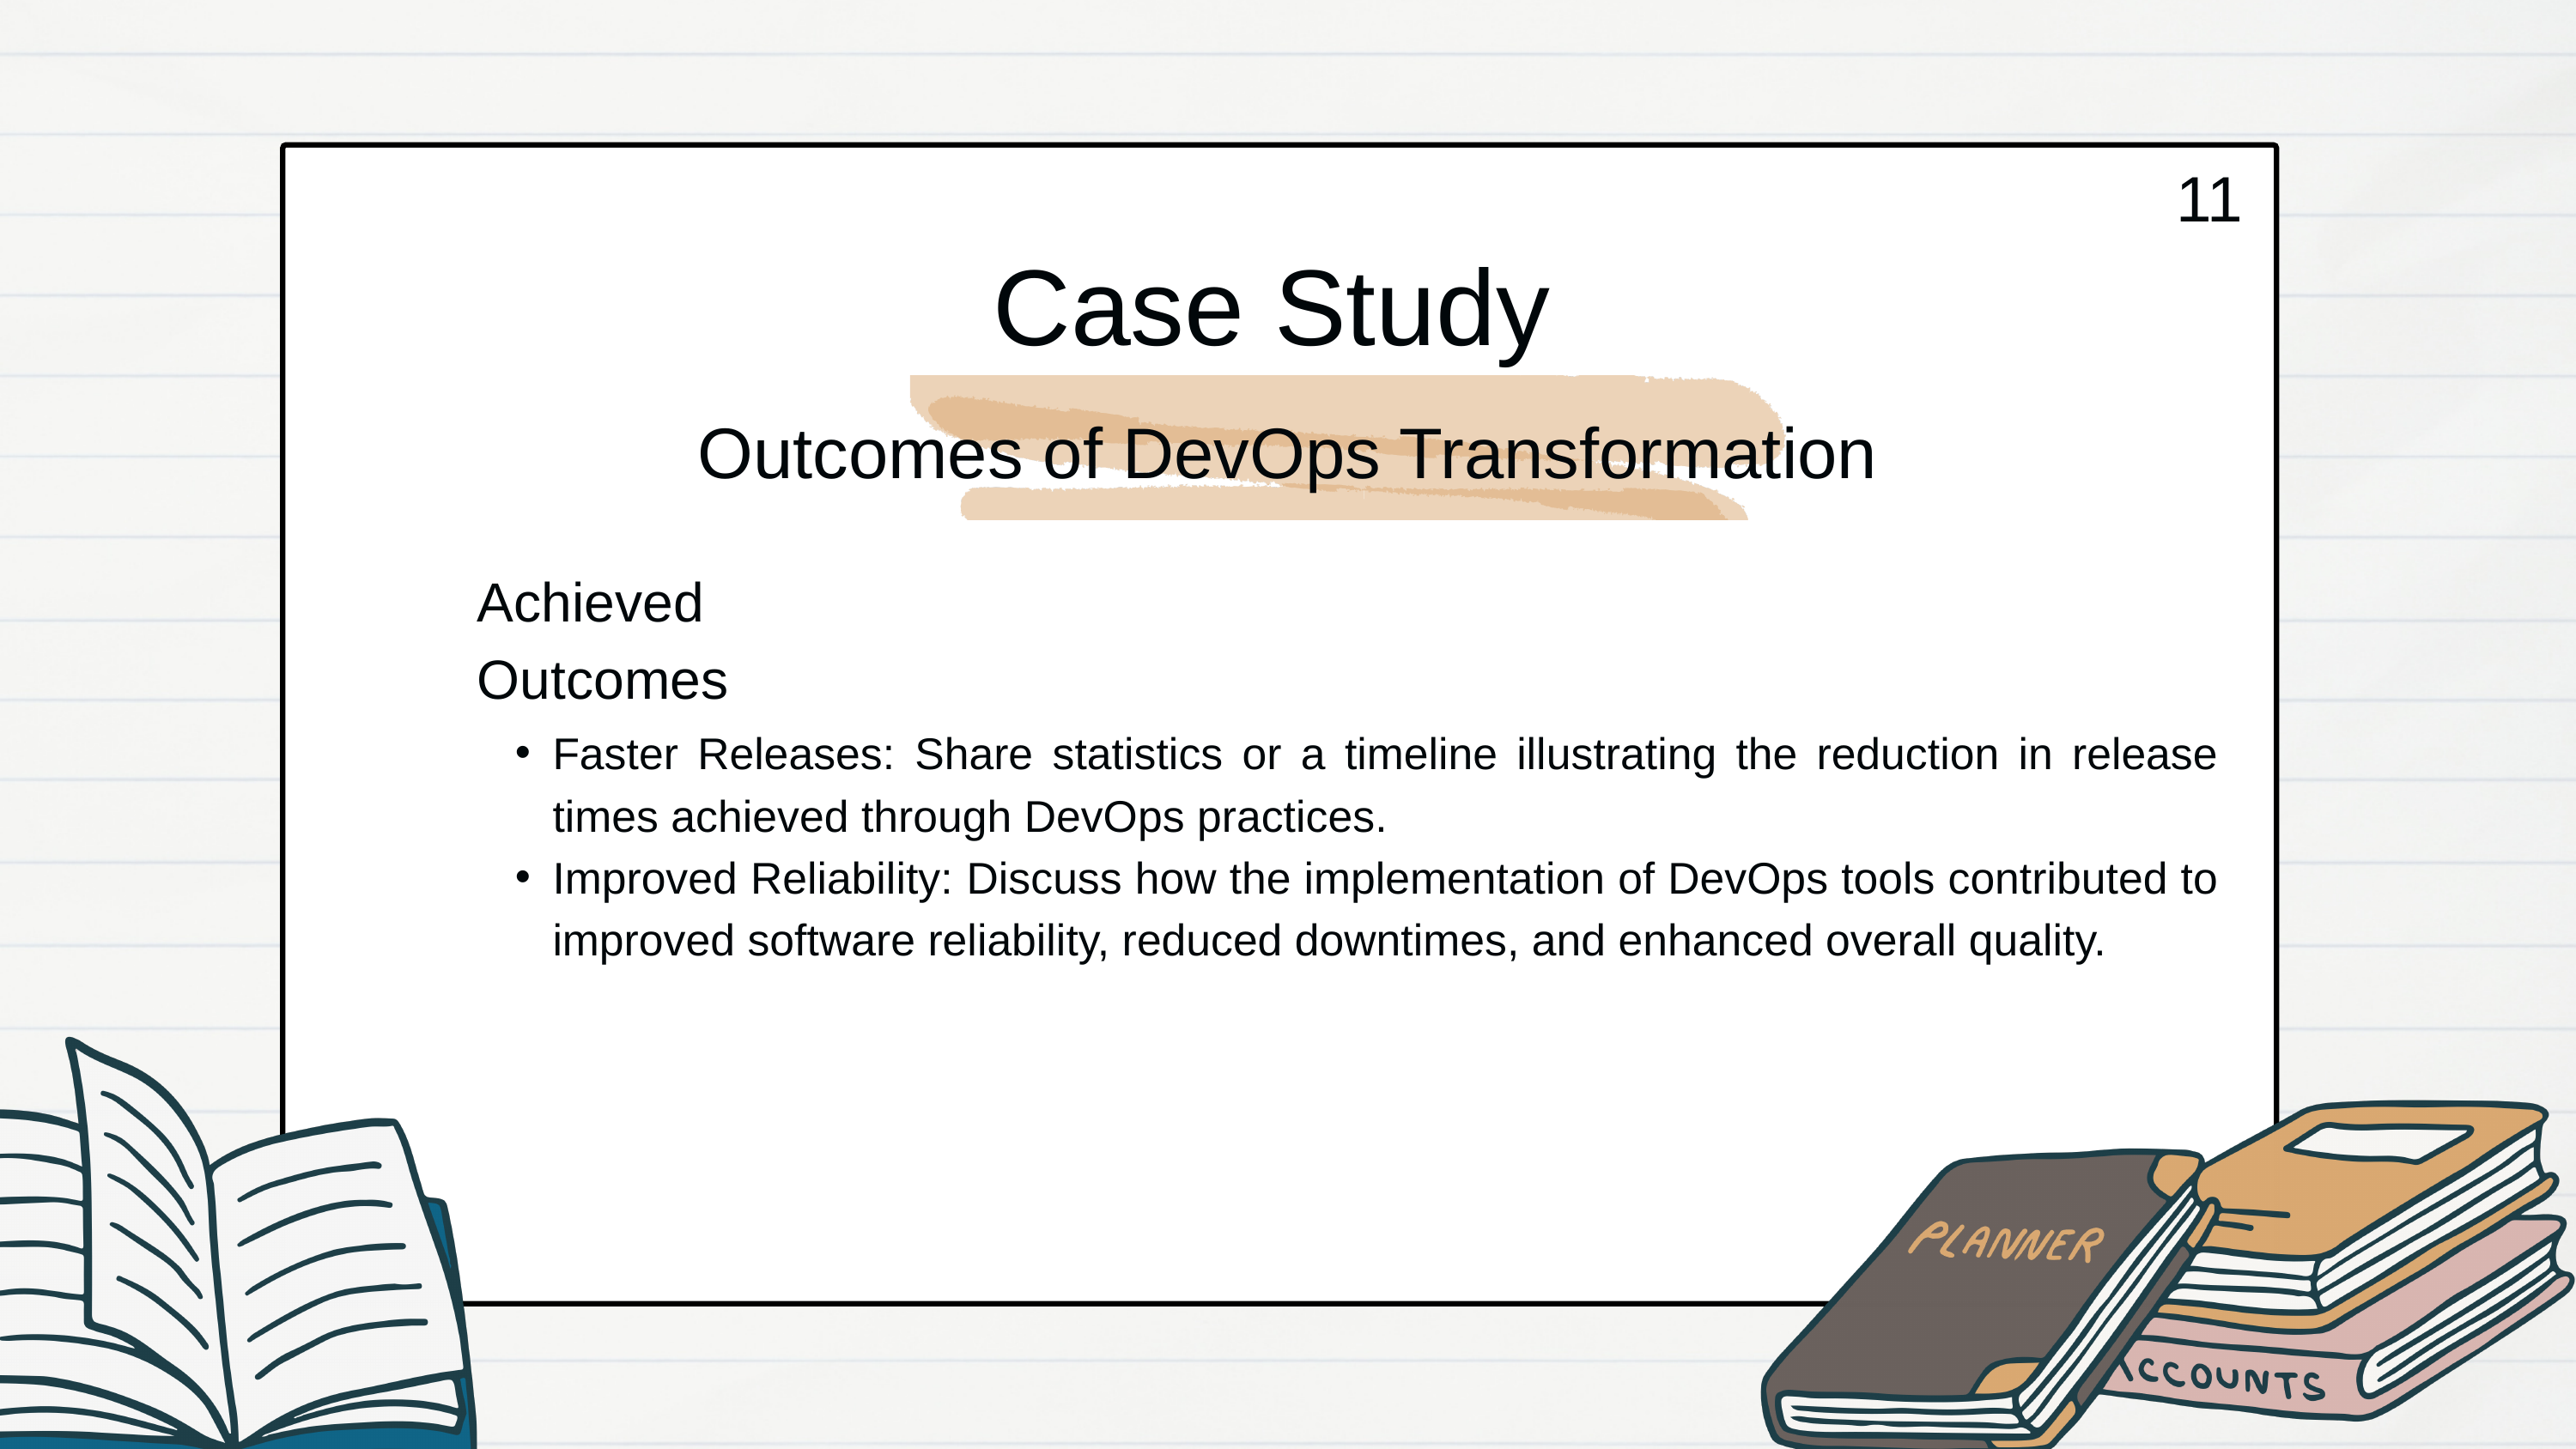

11

Case Study

Outcomes of DevOps Transformation
Achieved Outcomes
Faster Releases: Share statistics or a timeline illustrating the reduction in release times achieved through DevOps practices.
Improved Reliability: Discuss how the implementation of DevOps tools contributed to improved software reliability, reduced downtimes, and enhanced overall quality.